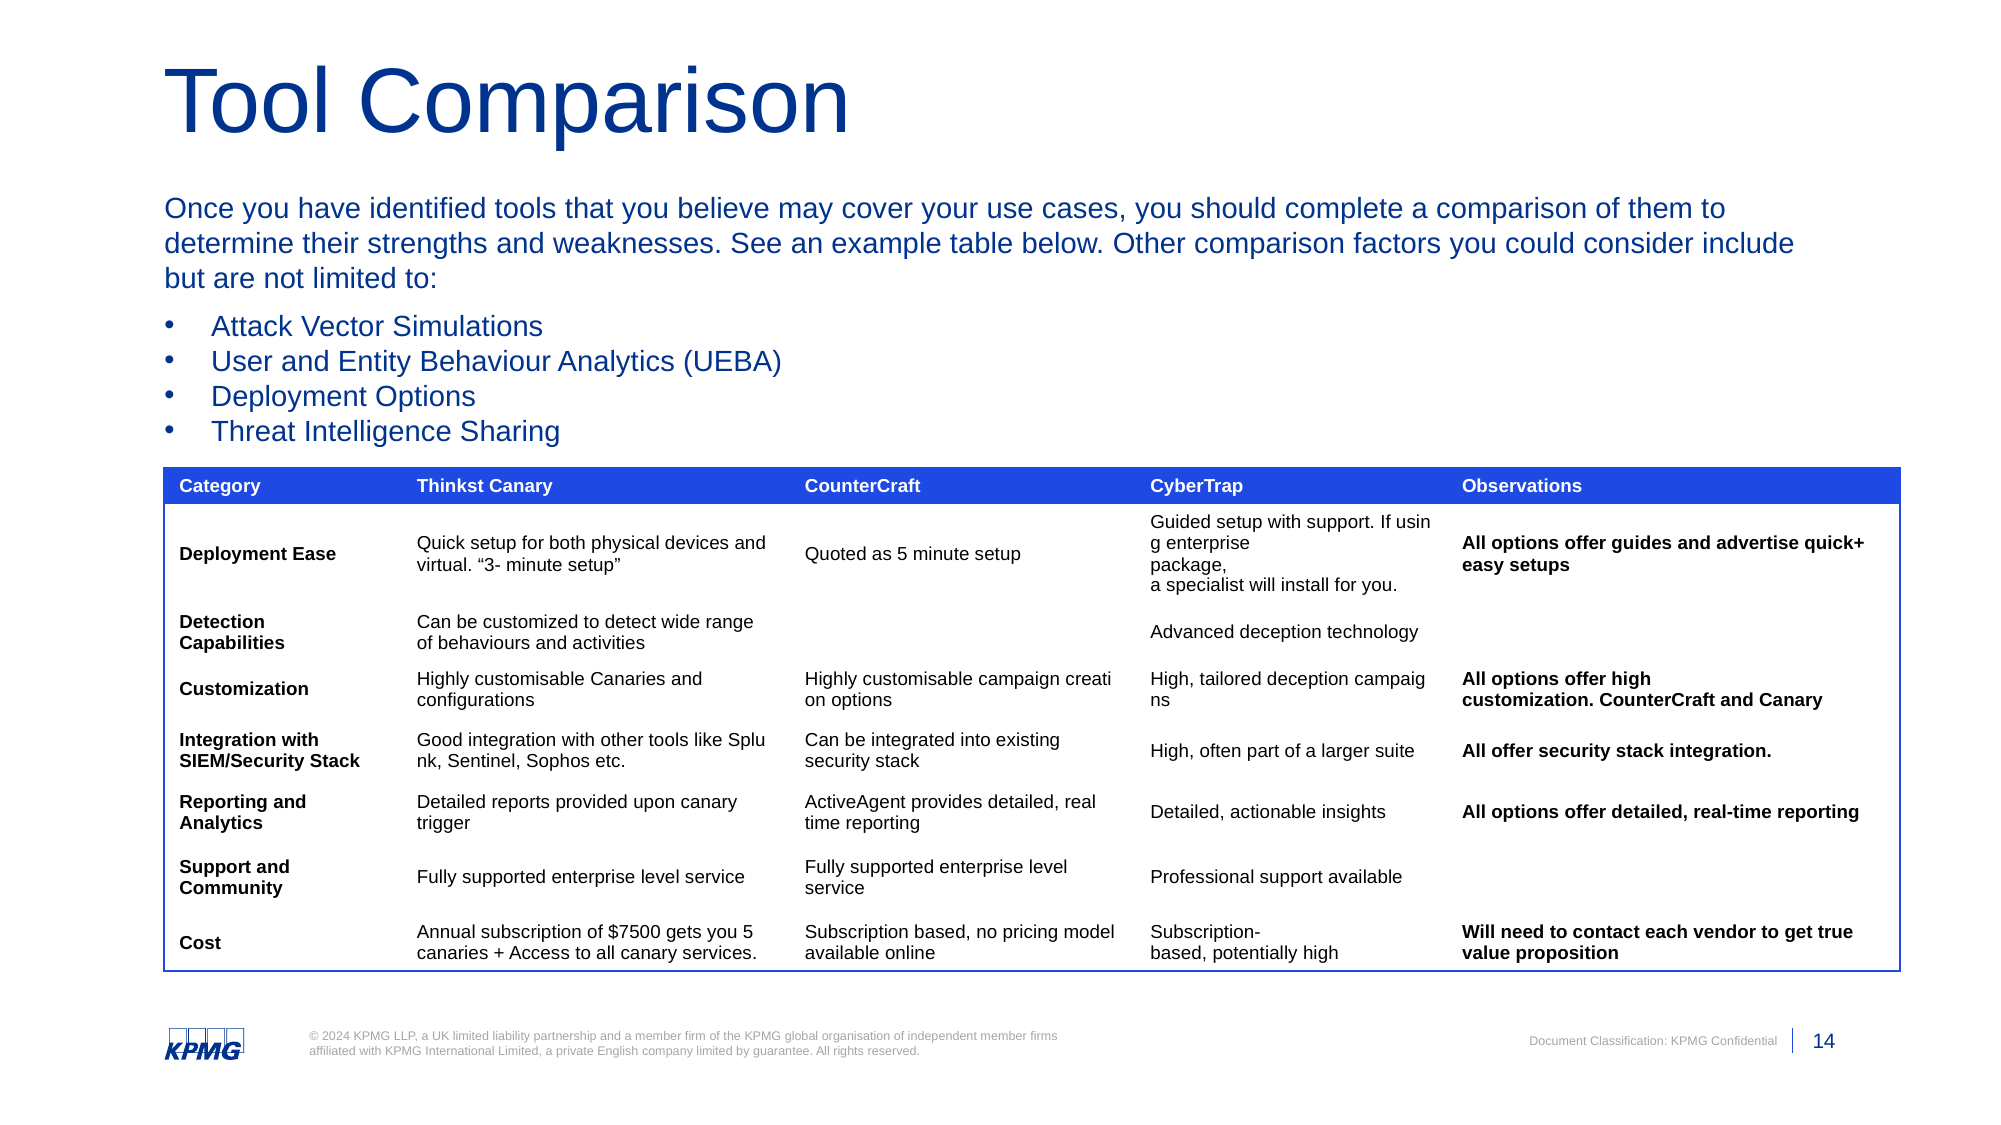

# Tool Comparison
Once you have identified tools that you believe may cover your use cases, you should complete a comparison of them to determine their strengths and weaknesses. See an example table below. Other comparison factors you could consider include but are not limited to:
Attack Vector Simulations
User and Entity Behaviour Analytics (UEBA)
Deployment Options
Threat Intelligence Sharing

| Category | Thinkst Canary | CounterCraft | CyberTrap | Observations |
| --- | --- | --- | --- | --- |
| Deployment Ease | Quick setup for both physical devices and virtual. “3- minute setup” | Quoted as 5 minute setup | Guided setup with support. If using enterprise  package, a specialist will install for you. | All options offer guides and advertise quick+ easy setups |
| Detection Capabilities | Can be customized to detect wide range of behaviours and activities |  | Advanced deception technology |  |
| Customization | Highly customisable Canaries and configurations | Highly customisable campaign creation options | High, tailored deception campaigns | All options offer high customization. CounterCraft and Canary |
| Integration with  SIEM/Security Stack | Good integration with other tools like Splunk, Sentinel, Sophos etc. | Can be integrated into existing security stack | High, often part of a larger suite | All offer security stack integration. |
| Reporting and  Analytics | Detailed reports provided upon canary  trigger | ActiveAgent provides detailed, real time reporting | Detailed, actionable insights | All options offer detailed, real-time reporting |
| Support and  Community | Fully supported enterprise level service | Fully supported enterprise level service | Professional support available |  |
| Cost | Annual subscription of $7500 gets you 5 canaries + Access to all canary services. | Subscription based, no pricing model available online | Subscription-based, potentially high | Will need to contact each vendor to get true value proposition |